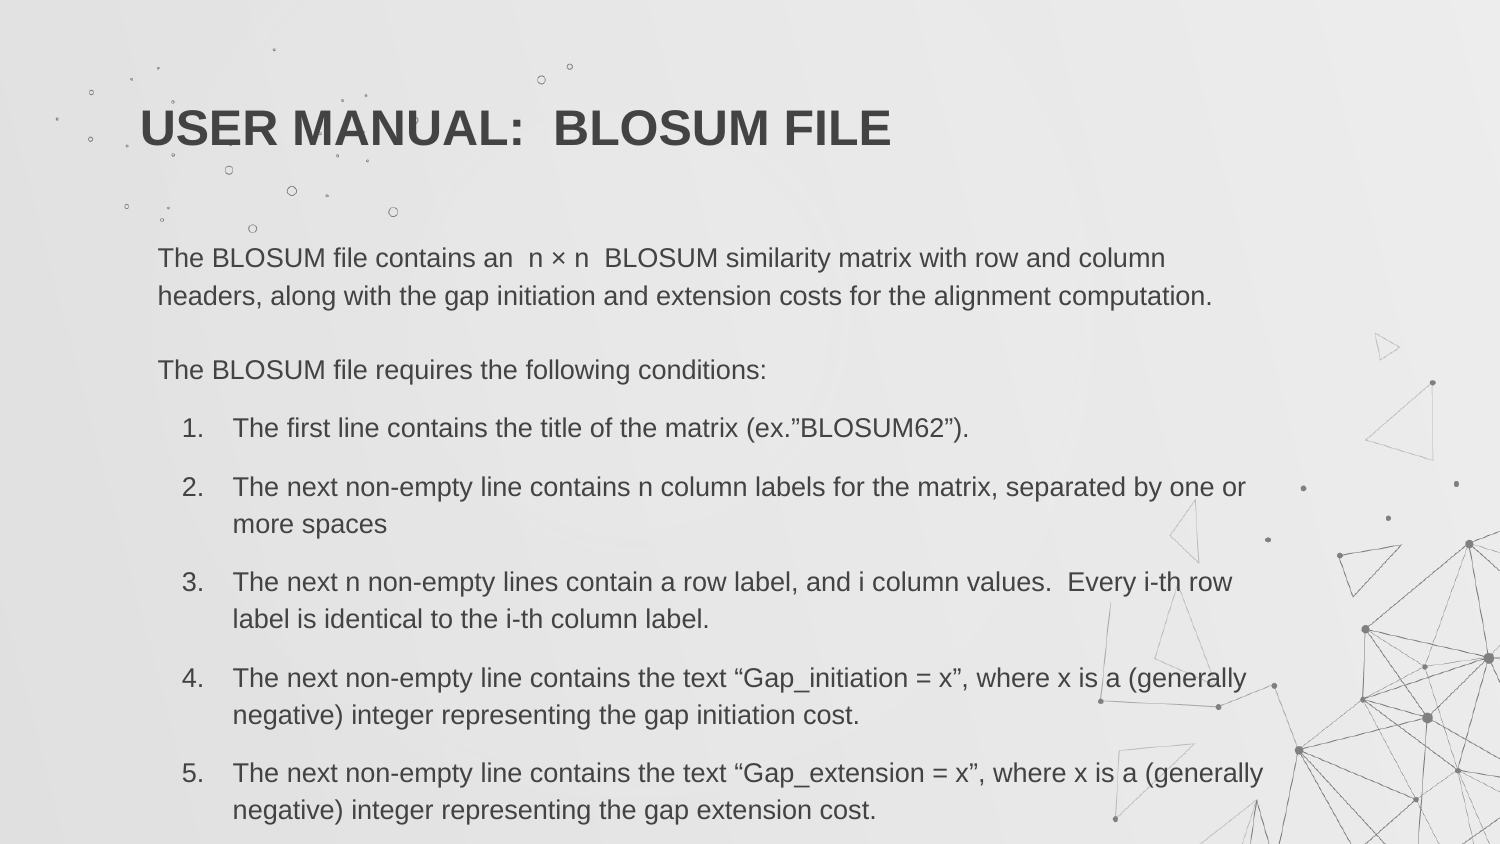

# USER MANUAL:  BLOSUM FILE
The BLOSUM file contains an  n × n  BLOSUM similarity matrix with row and column headers, along with the gap initiation and extension costs for the alignment computation.
The BLOSUM file requires the following conditions:
The first line contains the title of the matrix (ex.”BLOSUM62”).
The next non-empty line contains n column labels for the matrix, separated by one or more spaces
The next n non-empty lines contain a row label, and i column values.  Every i-th row label is identical to the i-th column label.
The next non-empty line contains the text “Gap_initiation = x”, where x is a (generally negative) integer representing the gap initiation cost.
The next non-empty line contains the text “Gap_extension = x”, where x is a (generally negative) integer representing the gap extension cost.